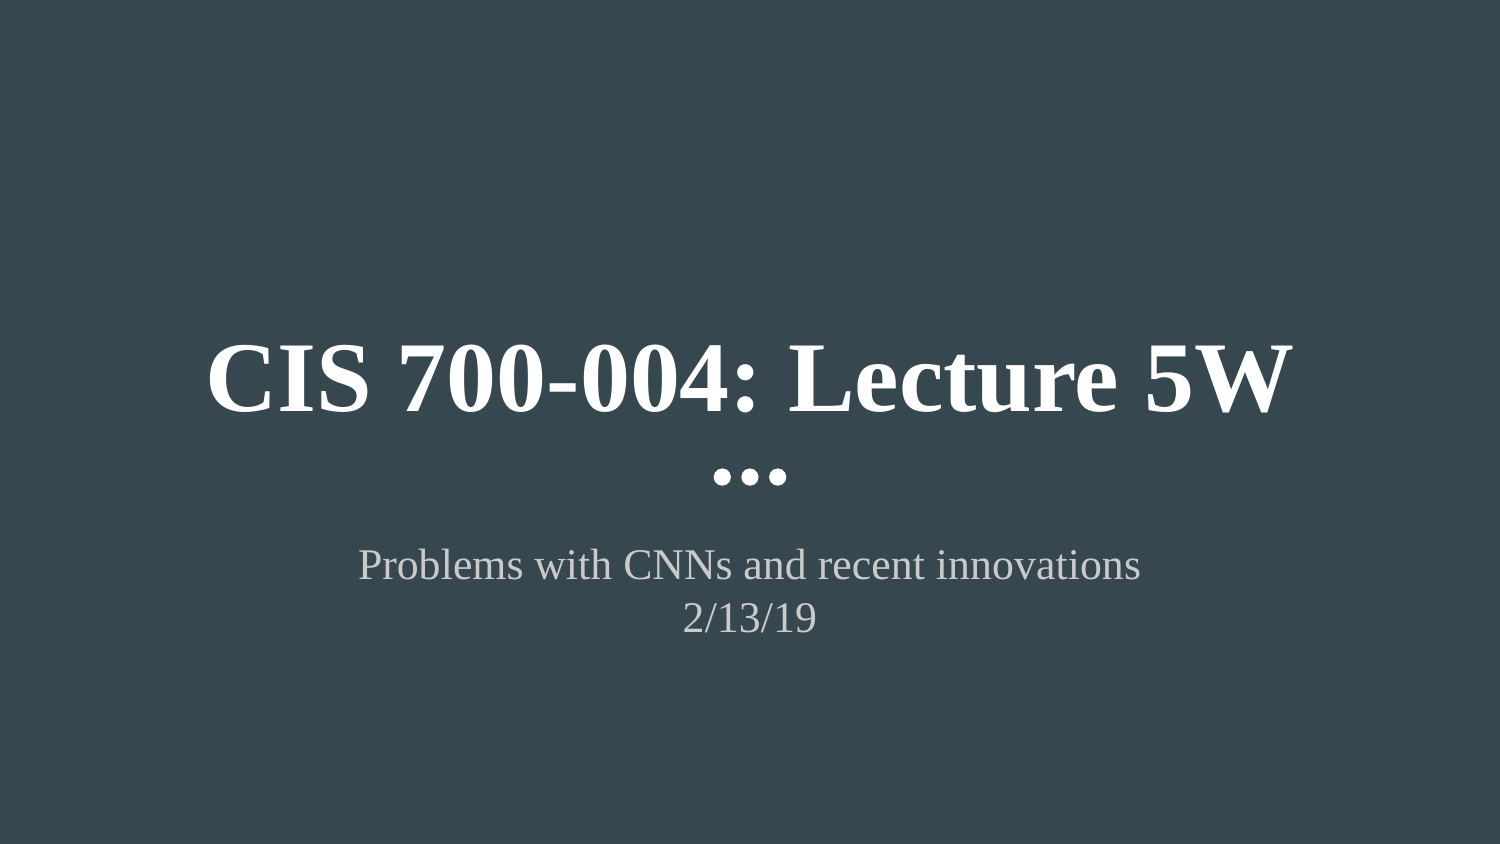

# CIS 700-004: Lecture 5W
Problems with CNNs and recent innovations
2/13/19